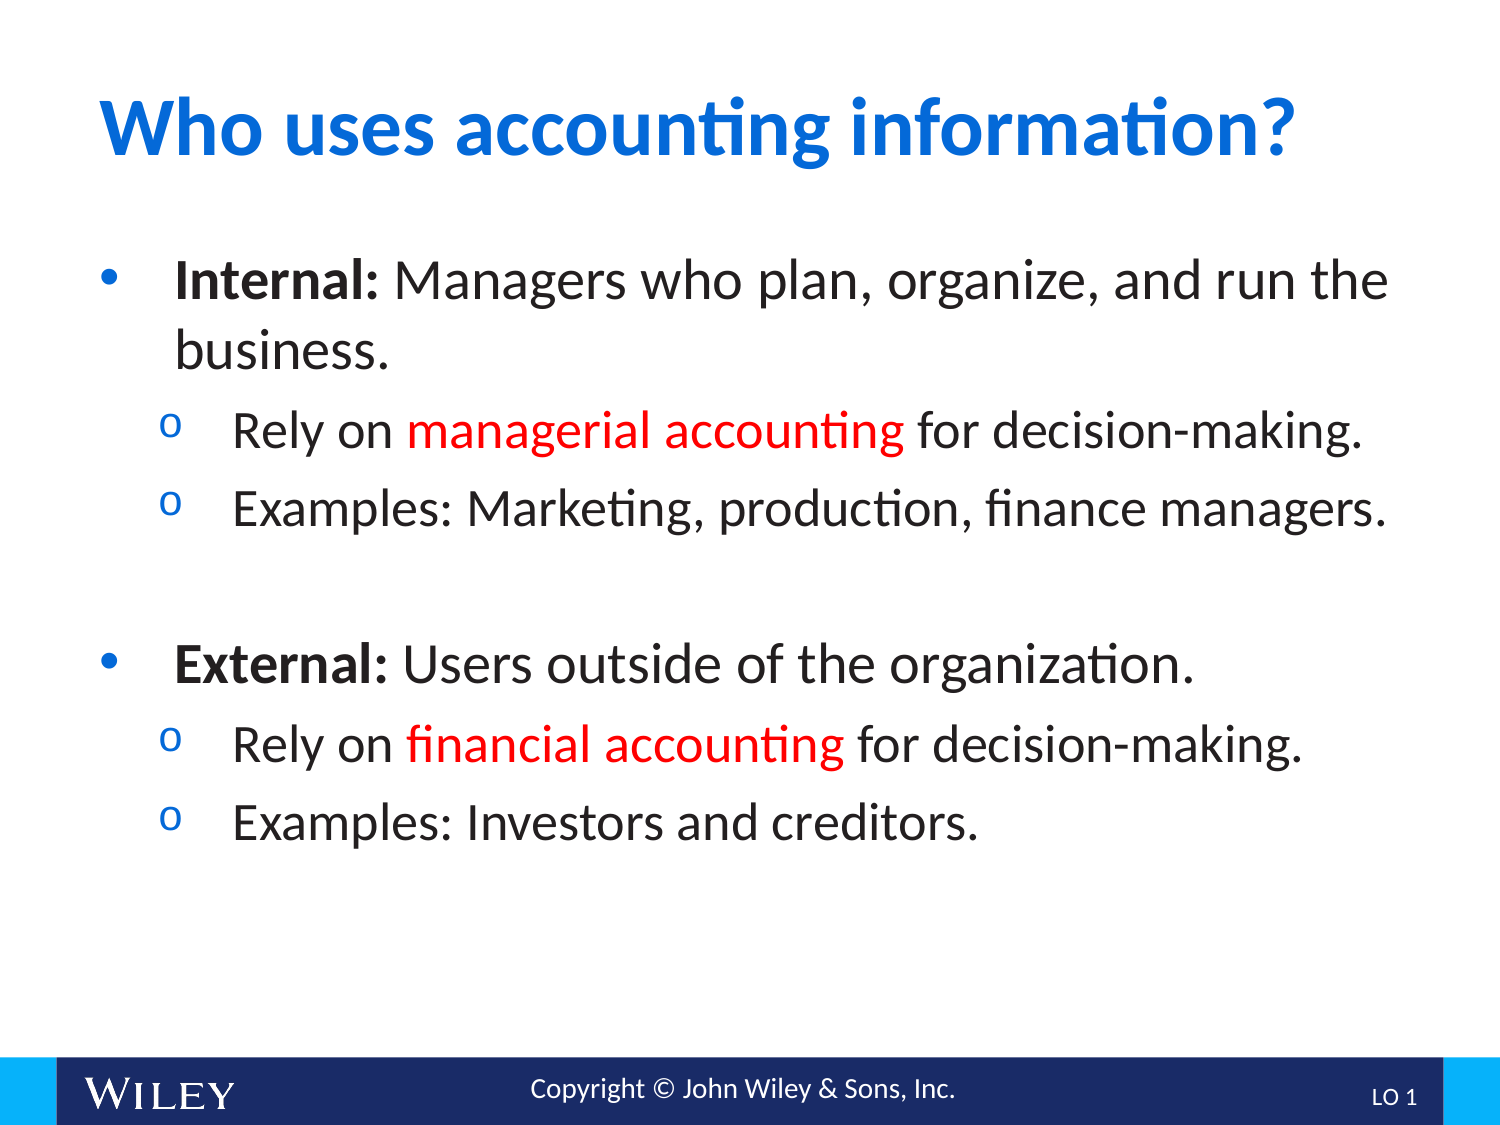

# Who uses accounting information?
Internal: Managers who plan, organize, and run the business.
Rely on managerial accounting for decision-making.
Examples: Marketing, production, finance managers.
External: Users outside of the organization.
Rely on financial accounting for decision-making.
Examples: Investors and creditors.
L O 1